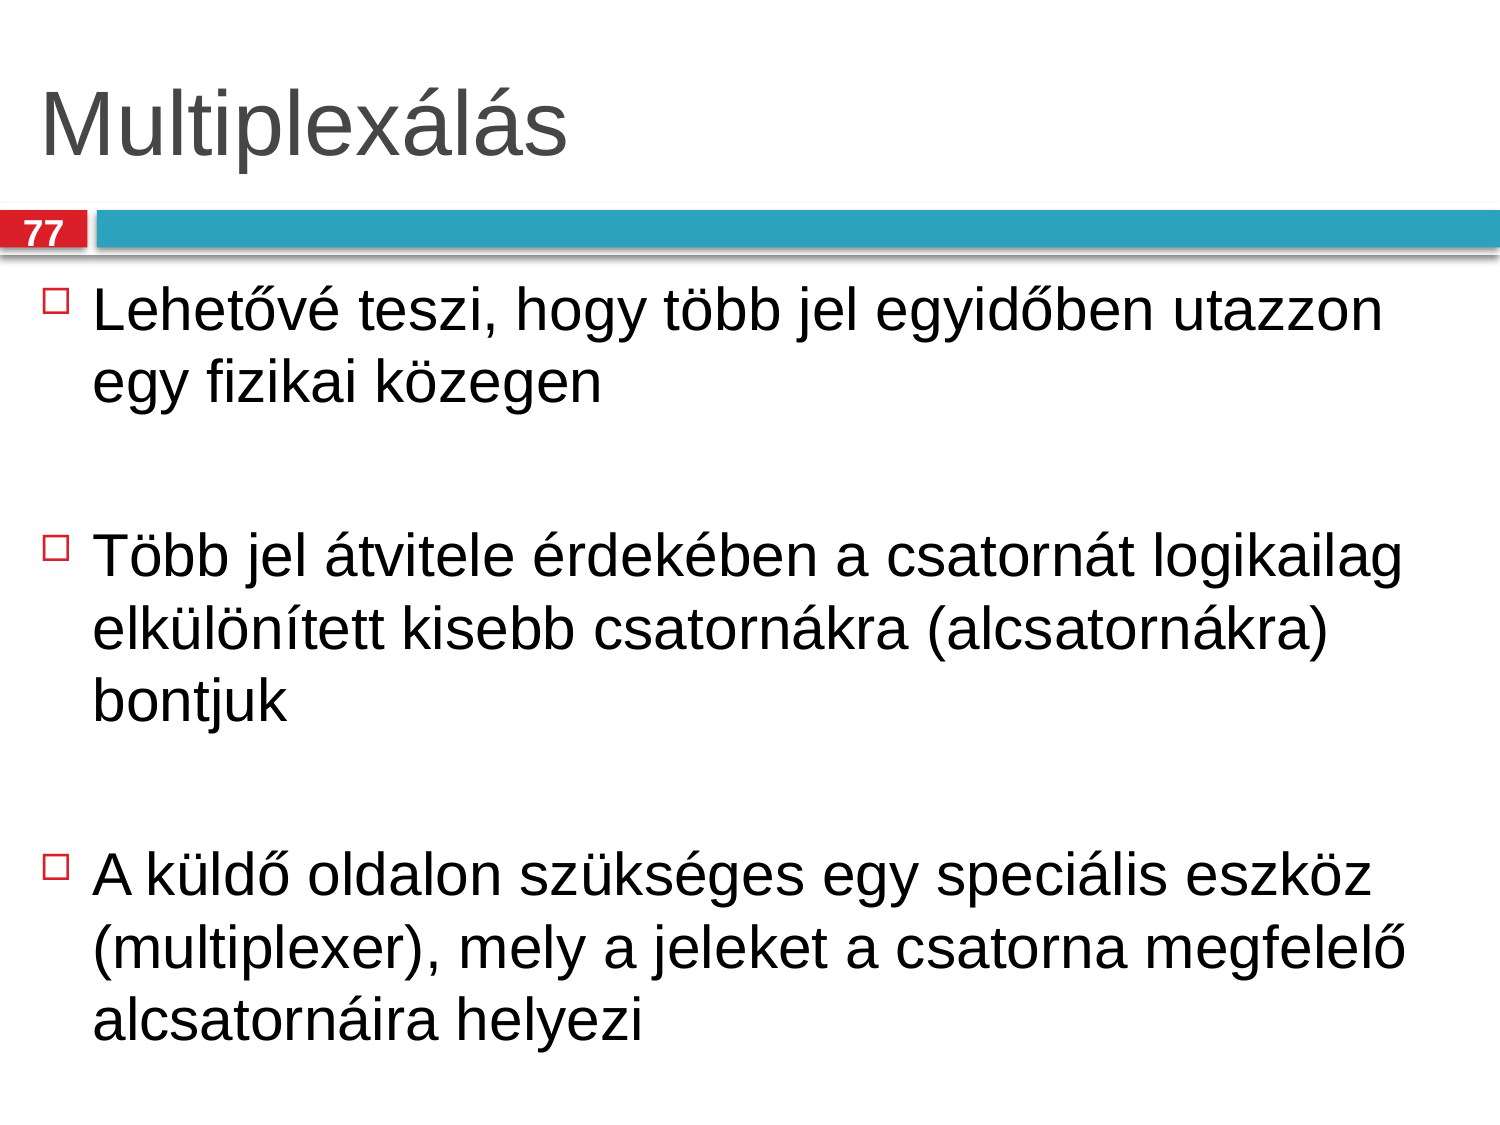

# Multiplexálás
77
Lehetővé teszi, hogy több jel egyidőben utazzon egy fizikai közegen

Több jel átvitele érdekében a csatornát logikailag elkülönített kisebb csatornákra (alcsatornákra) bontjuk

A küldő oldalon szükséges egy speciális eszköz (multiplexer), mely a jeleket a csatorna megfelelő alcsatornáira helyezi